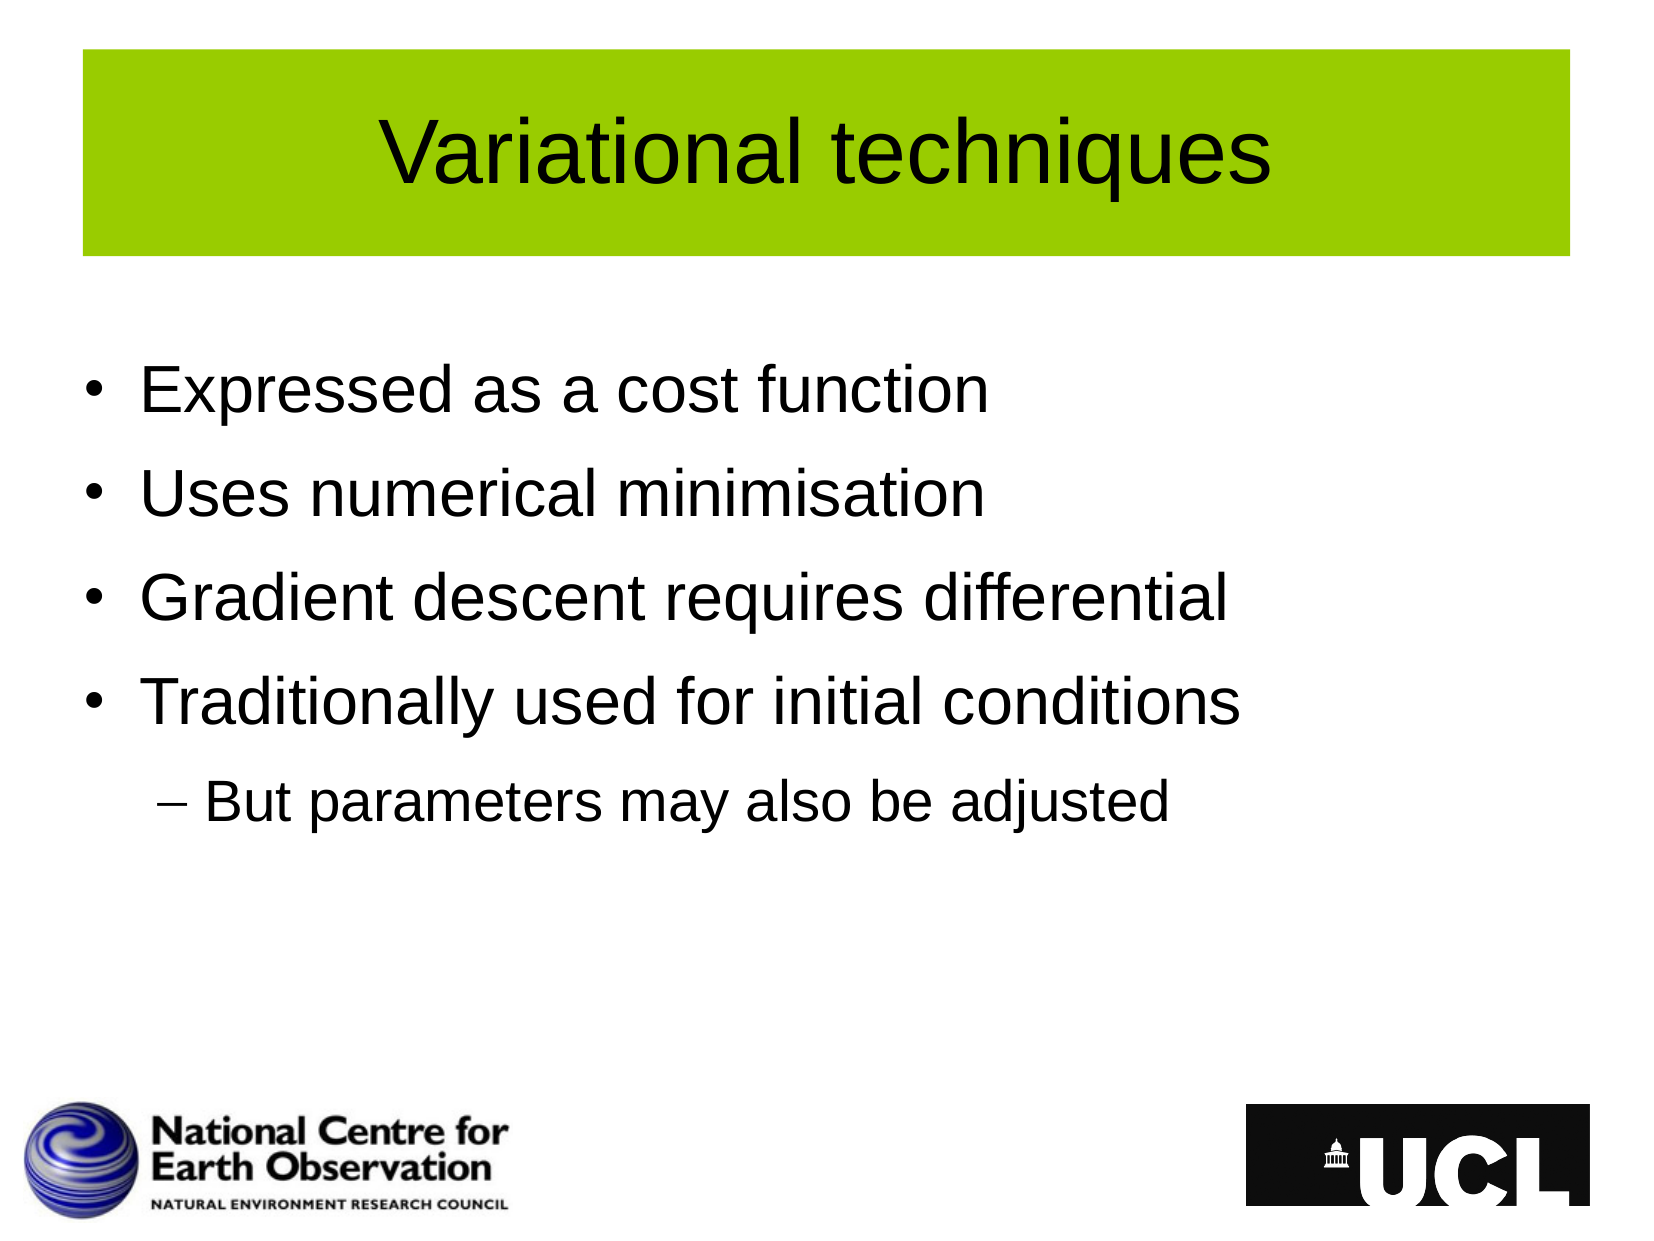

# Variational techniques
Expressed as a cost function
Uses numerical minimisation
Gradient descent requires differential
Traditionally used for initial conditions
But parameters may also be adjusted